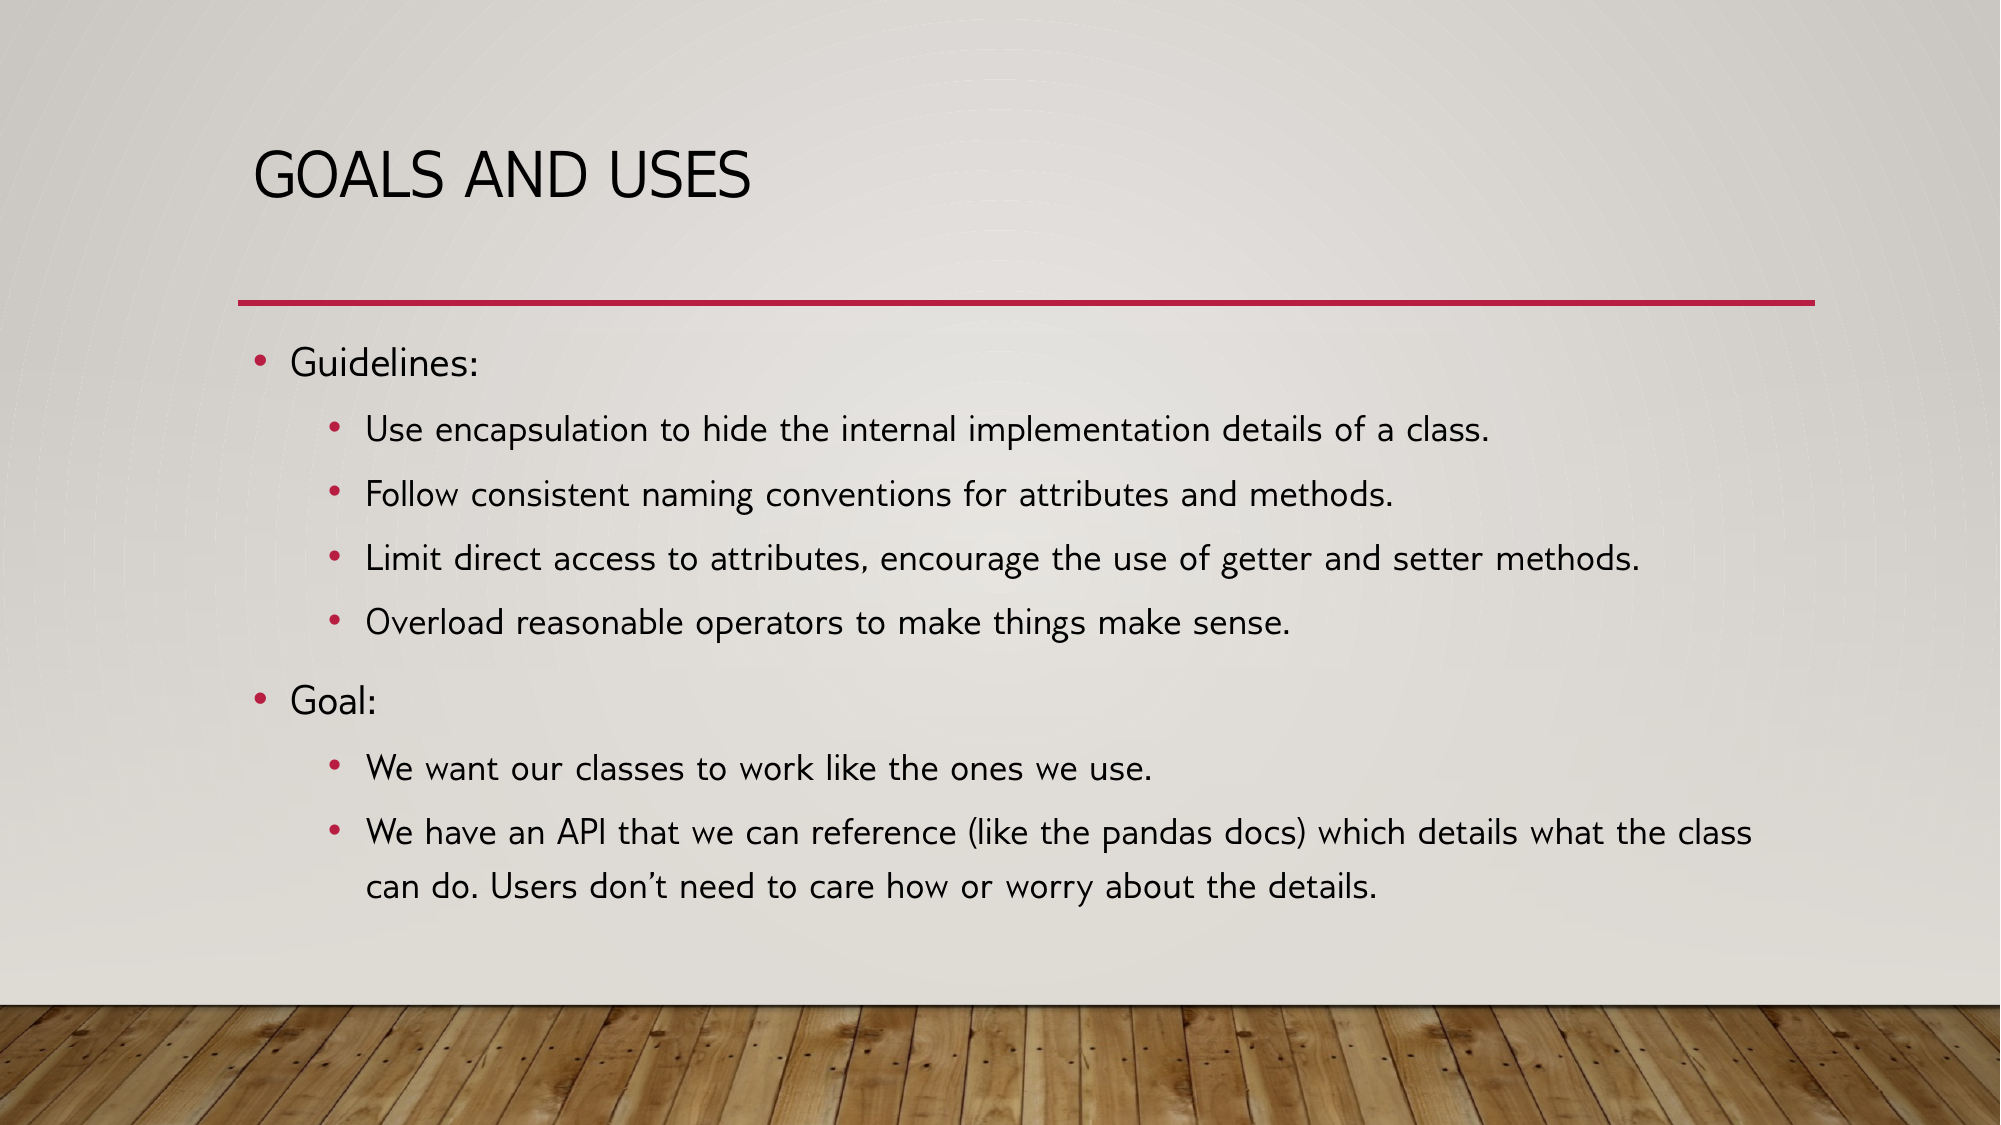

# Goals and Uses
Guidelines:
Use encapsulation to hide the internal implementation details of a class.
Follow consistent naming conventions for attributes and methods.
Limit direct access to attributes, encourage the use of getter and setter methods.
Overload reasonable operators to make things make sense.
Goal:
We want our classes to work like the ones we use.
We have an API that we can reference (like the pandas docs) which details what the class can do. Users don’t need to care how or worry about the details.